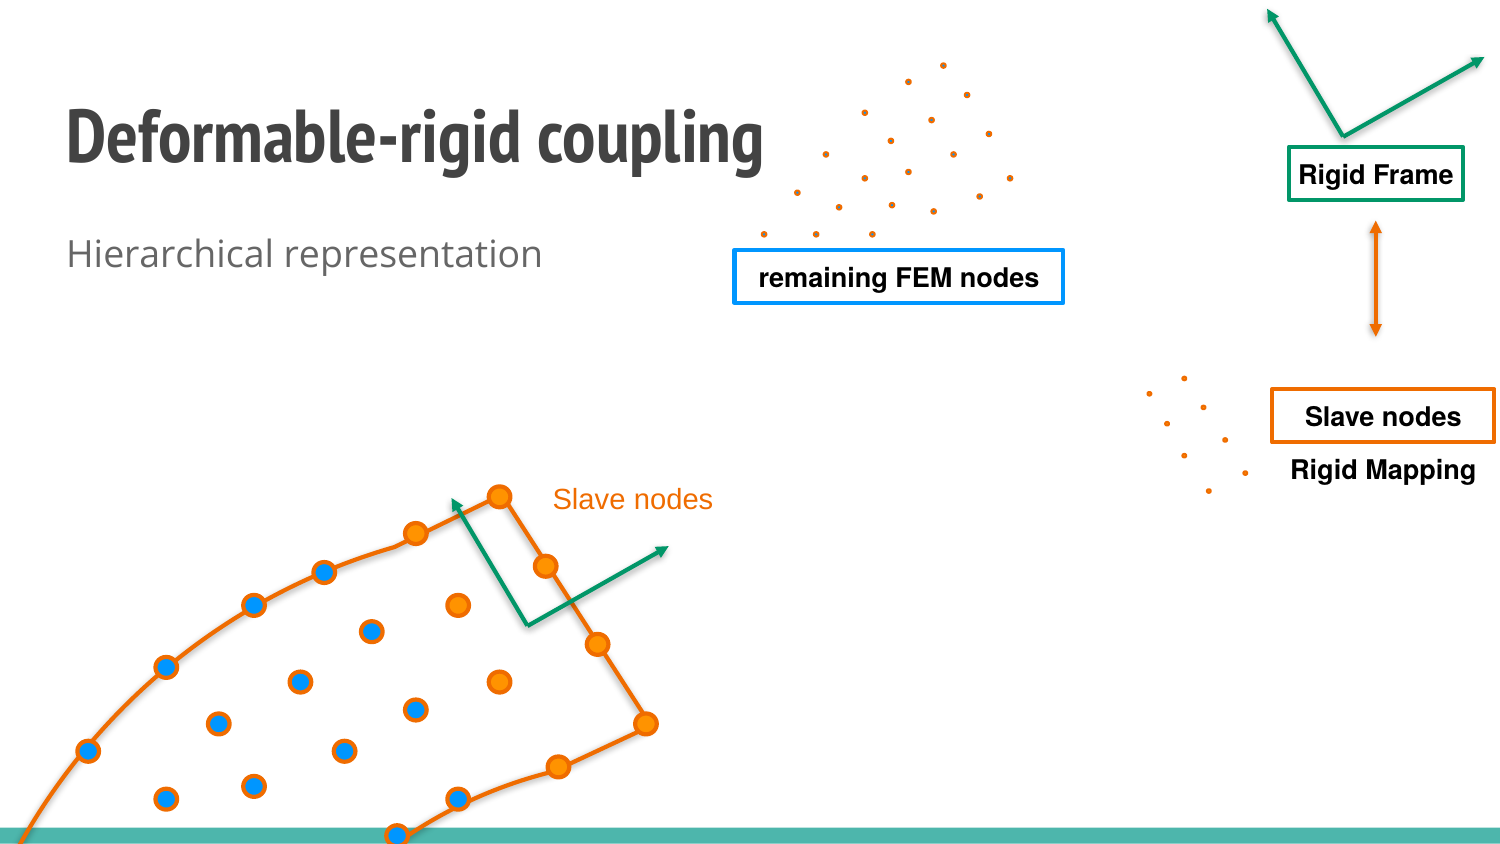

# Deformable-rigid coupling

Rigid Frame

Hierarchical representation

remaining FEM nodes

Slave nodes
Rigid Mapping
Slave nodes